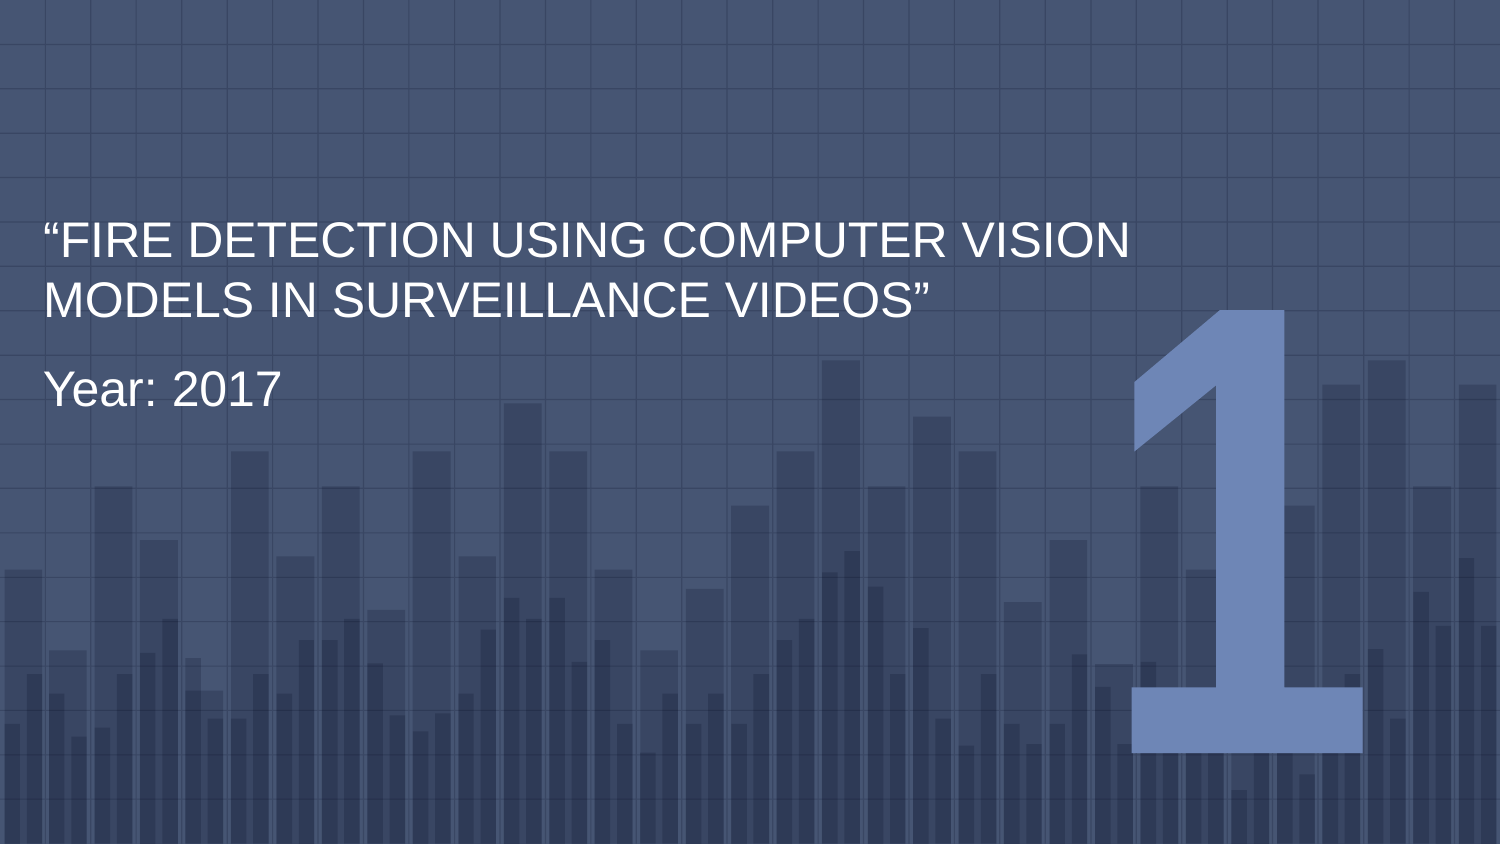

# “FIRE DETECTION USING COMPUTER VISION MODELS IN SURVEILLANCE VIDEOS”
1
Year: 2017